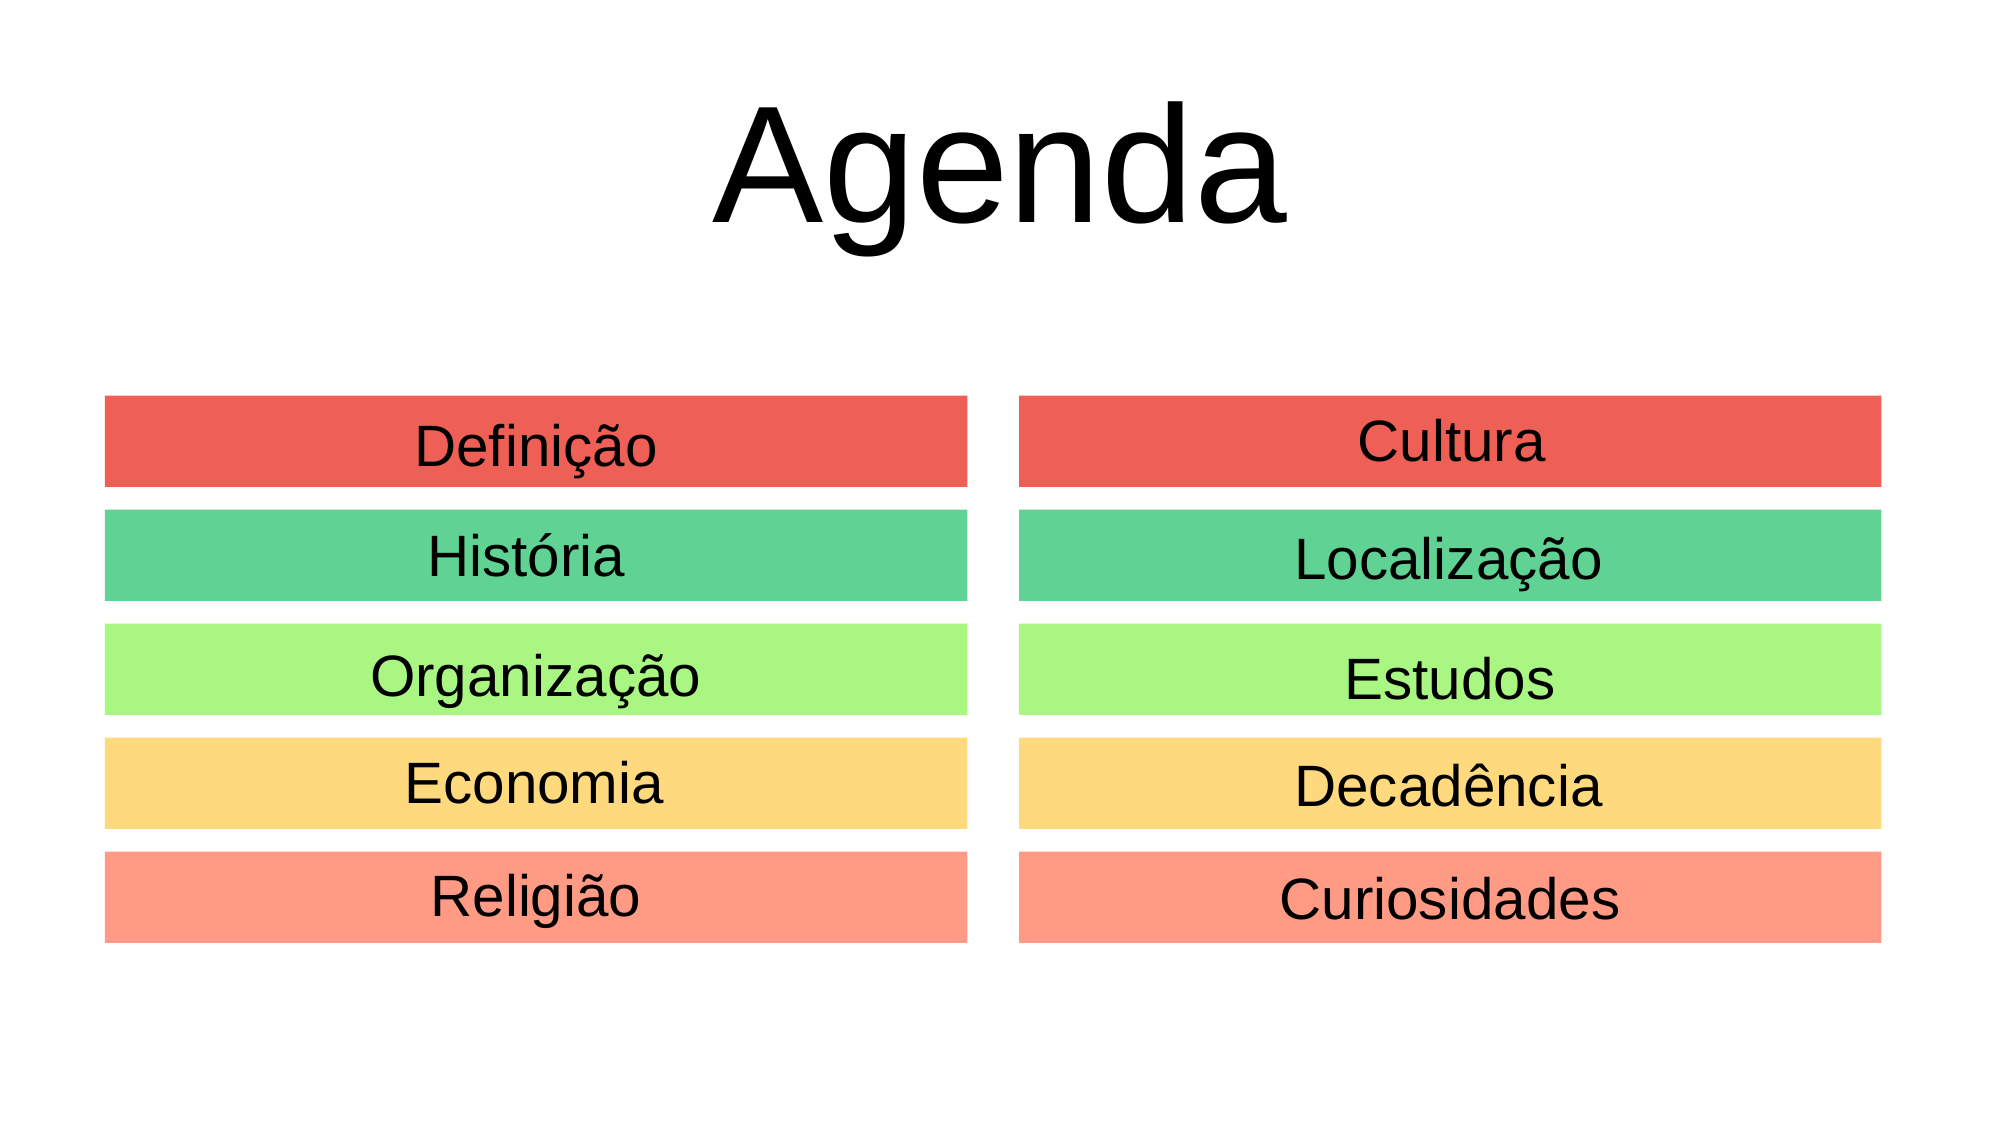

# Agenda

Cultura
Definição

História
Localização
Organização
Estudos
Economia
Decadência
Religião
Curiosidades